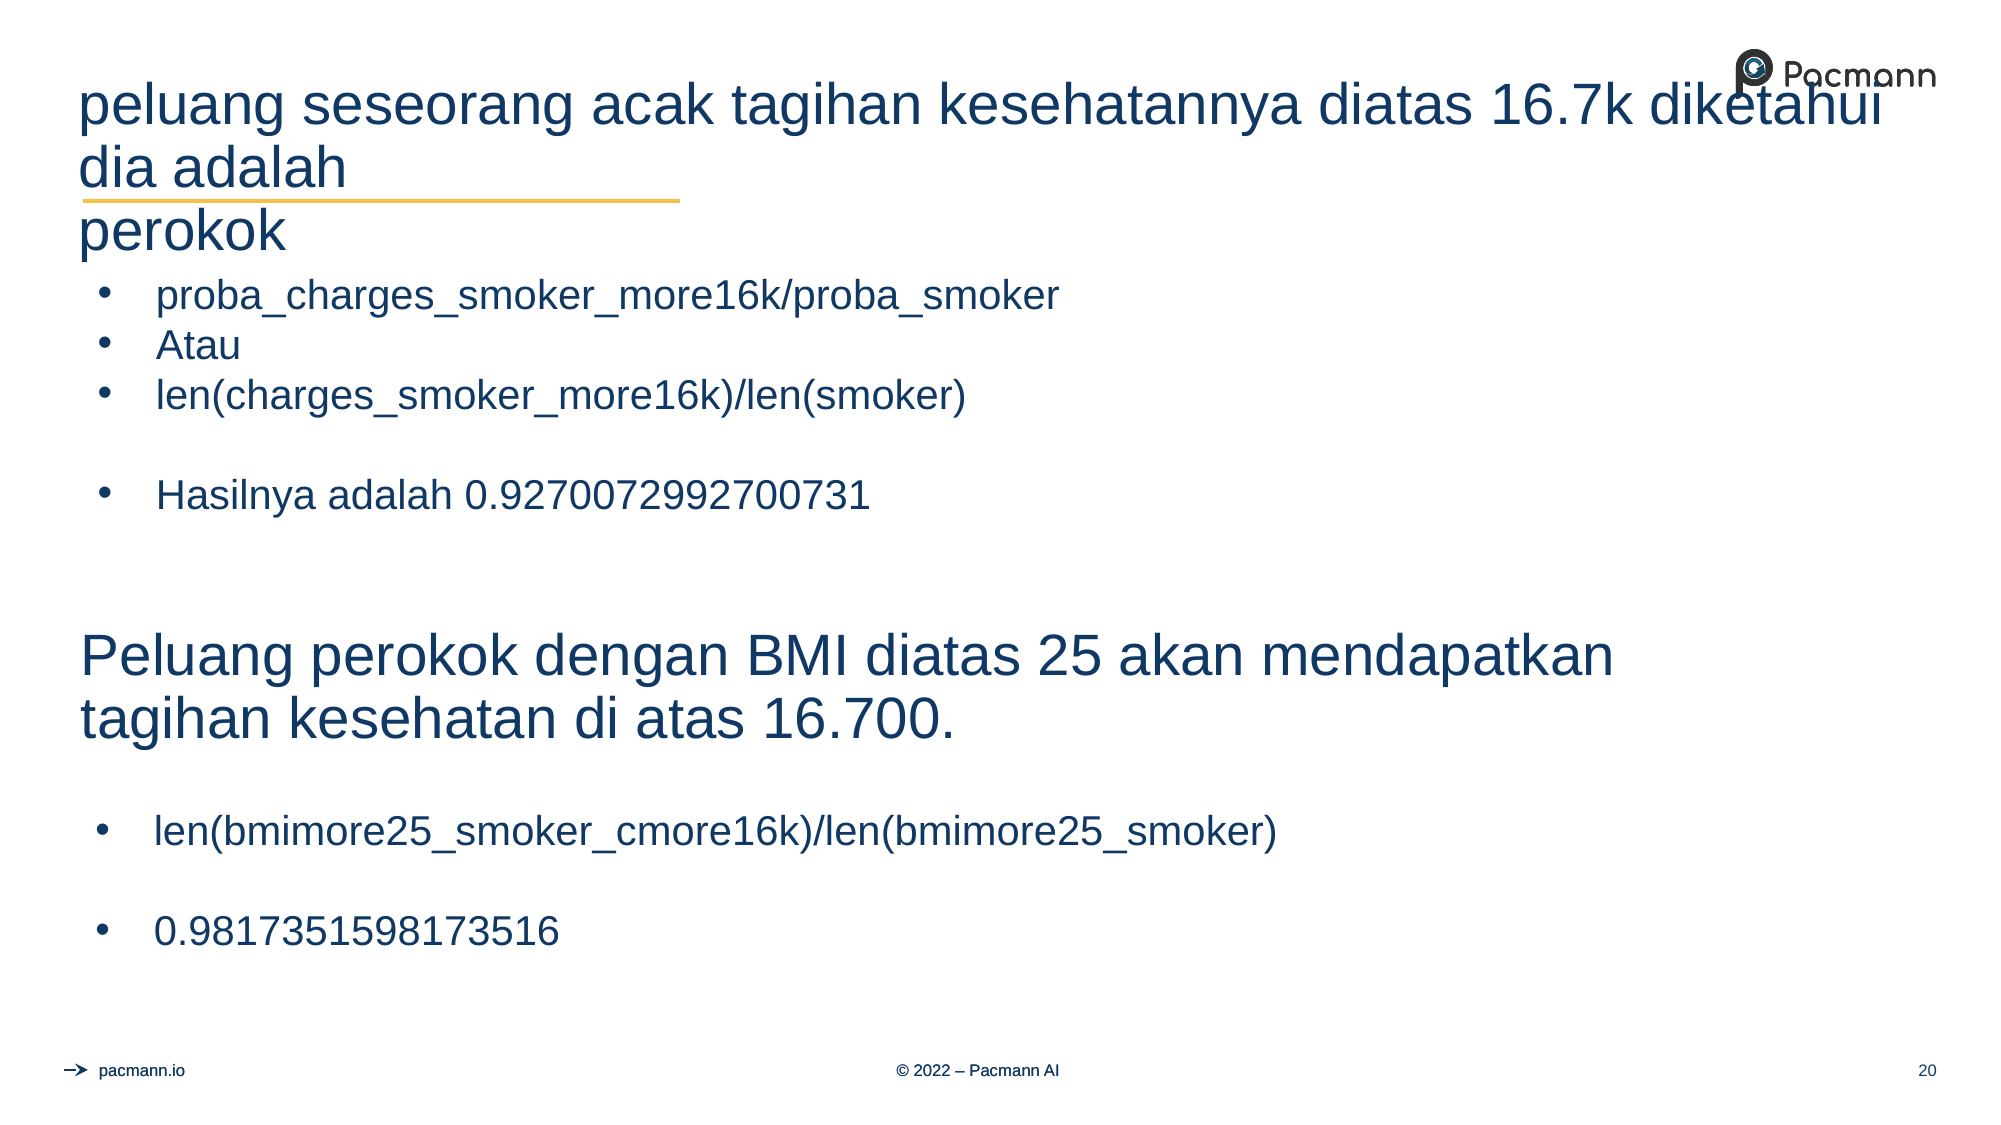

# peluang seseorang acak tagihan kesehatannya diatas 16.7k diketahui dia adalah perokok
proba_charges_smoker_more16k/proba_smoker
Atau
len(charges_smoker_more16k)/len(smoker)

Hasilnya adalah 0.9270072992700731
Peluang perokok dengan BMI diatas 25 akan mendapatkan
tagihan kesehatan di atas 16.700.
len(bmimore25_smoker_cmore16k)/len(bmimore25_smoker)

0.9817351598173516